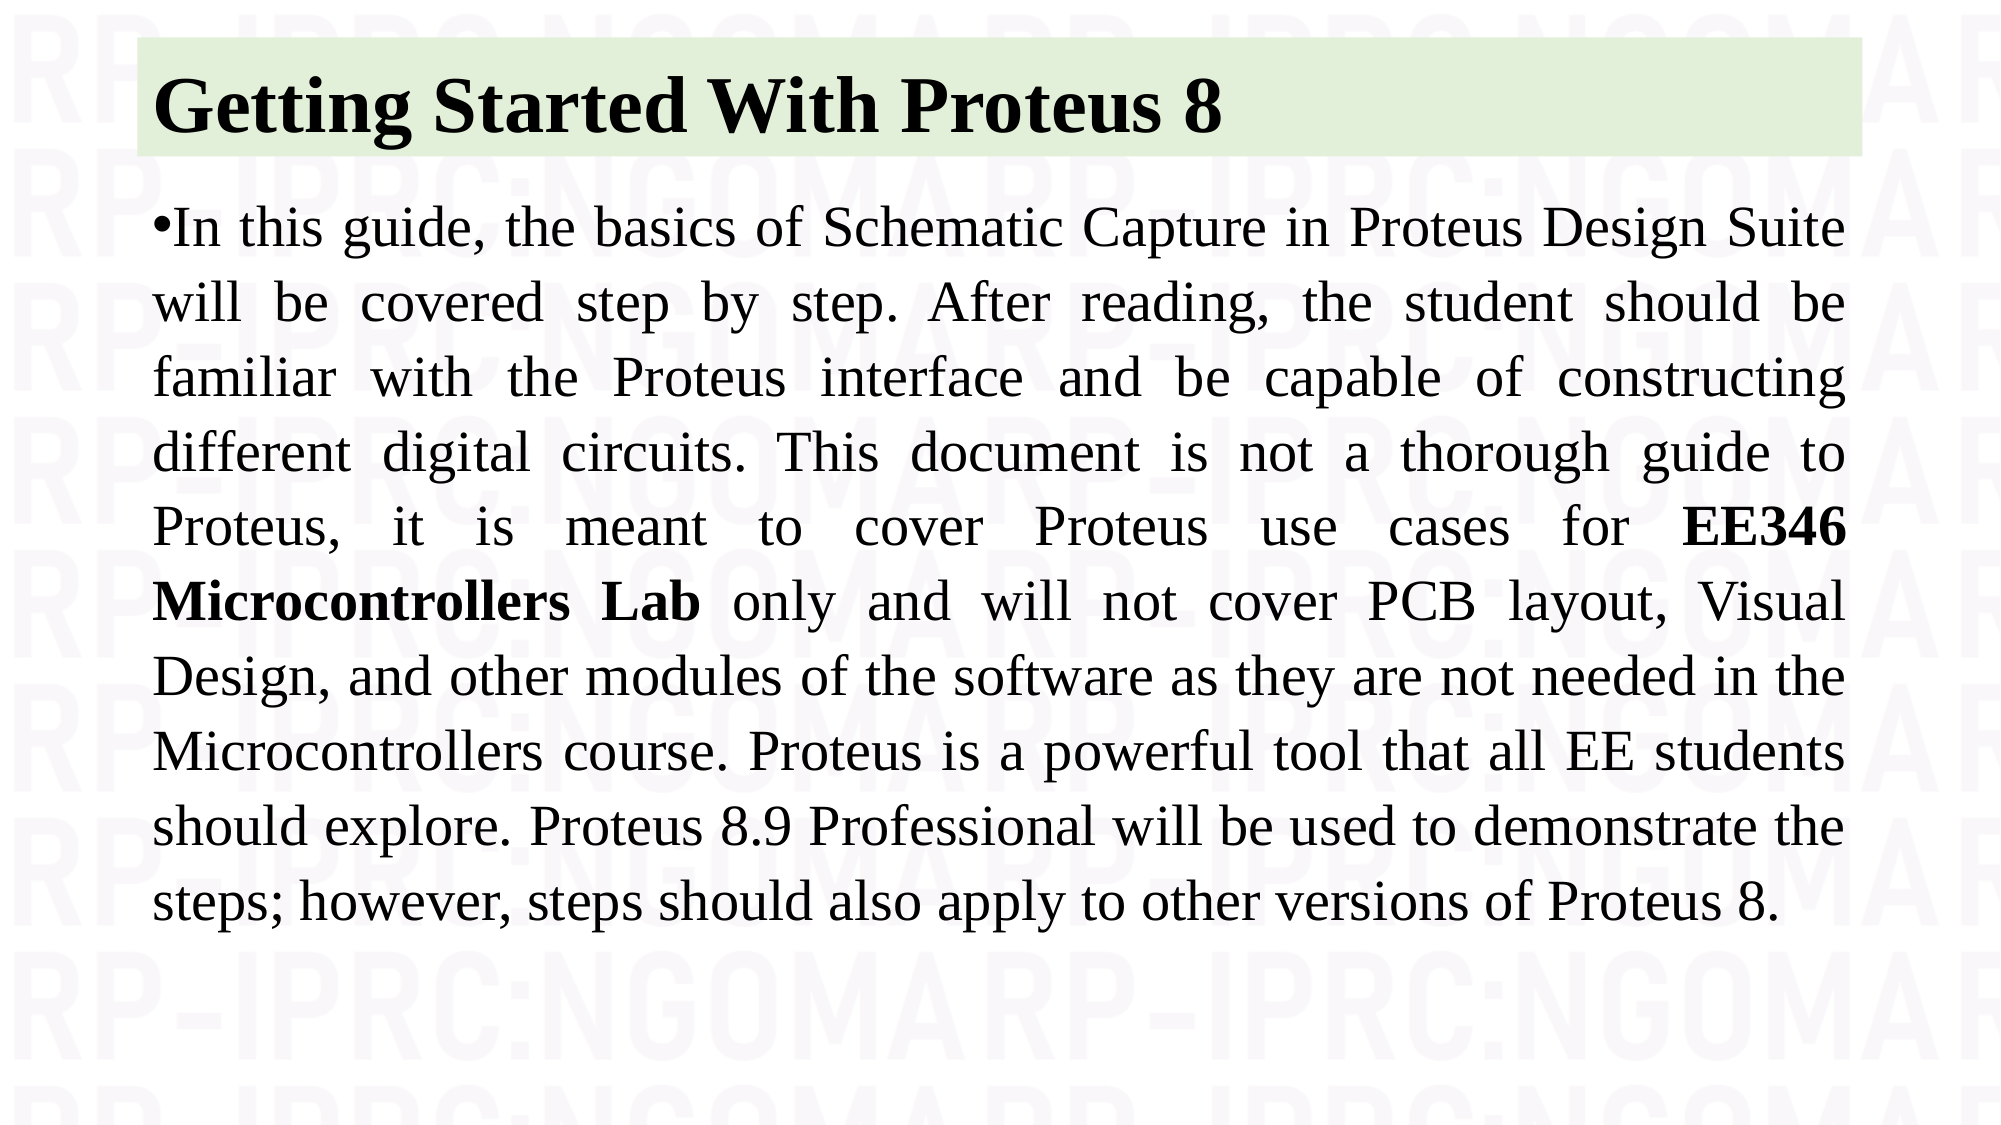

# Getting Started With Proteus 8
In this guide, the basics of Schematic Capture in Proteus Design Suite will be covered step by step. After reading, the student should be familiar with the Proteus interface and be capable of constructing different digital circuits. This document is not a thorough guide to Proteus, it is meant to cover Proteus use cases for EE346 Microcontrollers Lab only and will not cover PCB layout, Visual Design, and other modules of the software as they are not needed in the Microcontrollers course. Proteus is a powerful tool that all EE students should explore. Proteus 8.9 Professional will be used to demonstrate the steps; however, steps should also apply to other versions of Proteus 8.